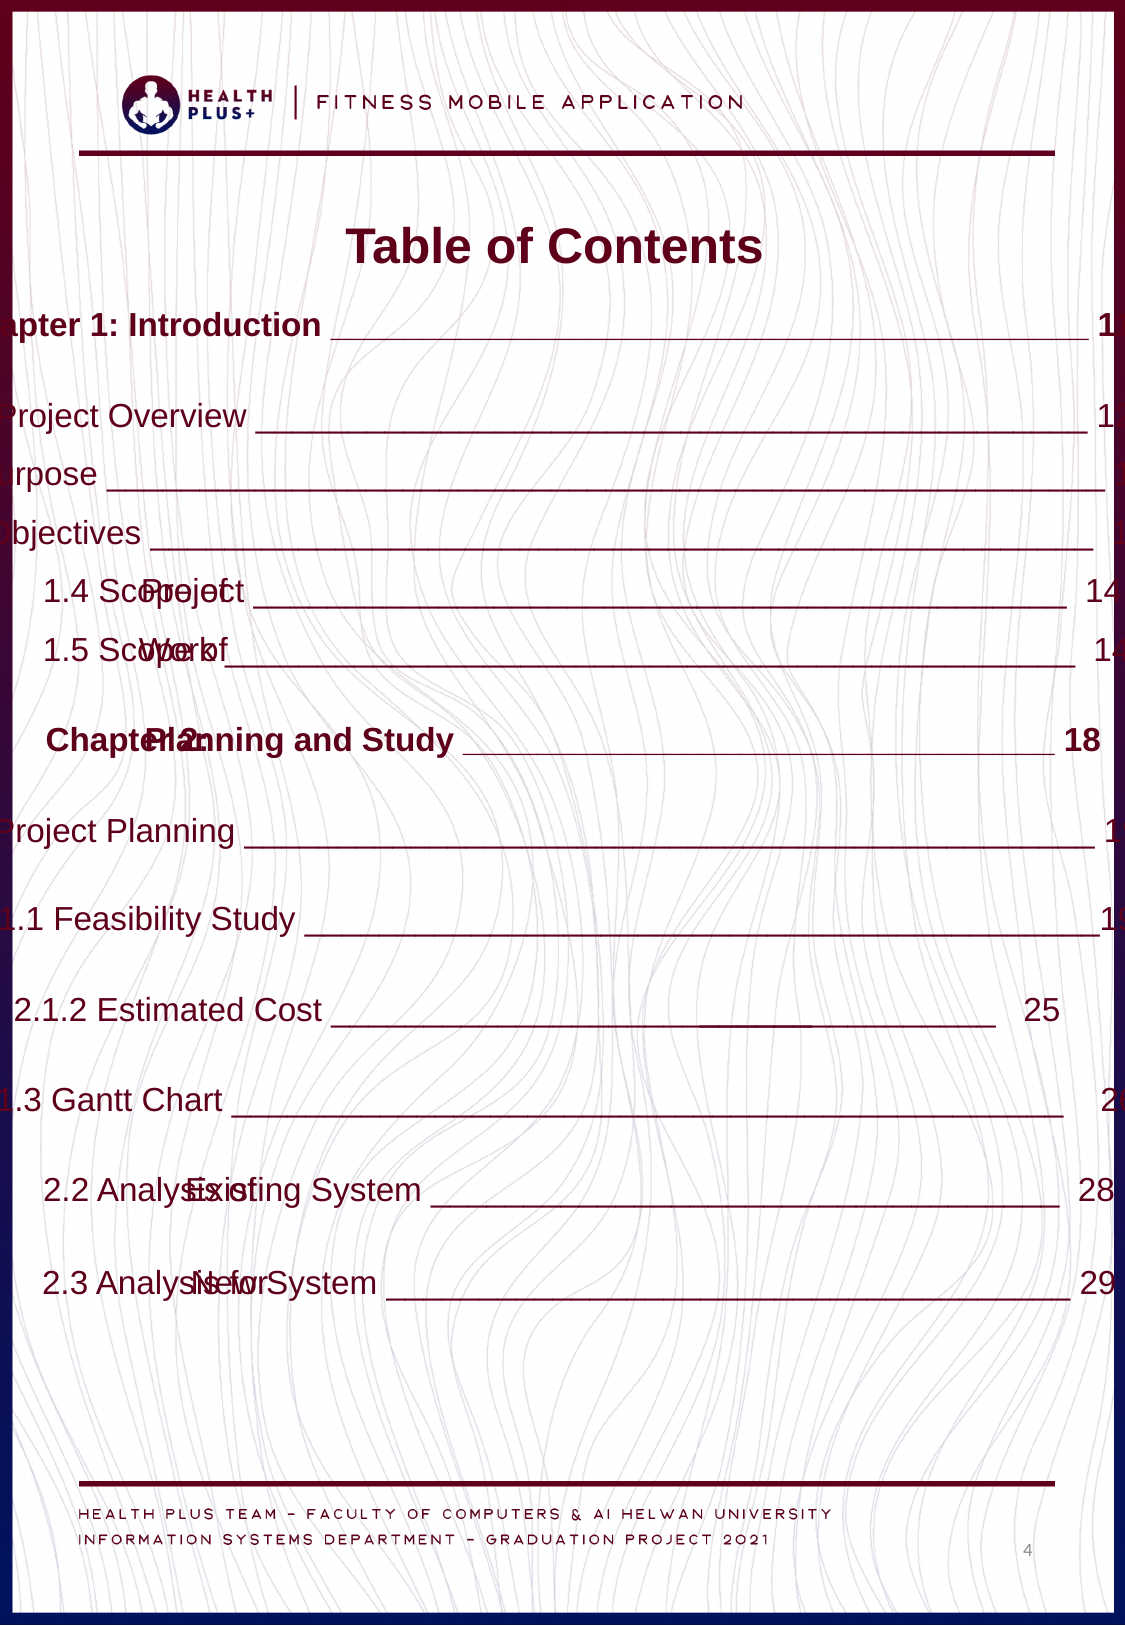

Table of Contents

Chapter 1: Introduction _________________________________________ 11

1.1 Project Overview _____________________________________________ 12

1.2 Purpose ______________________________________________________ 12

1.3 Objectives ___________________________________________________  13

1.4 Scope
of

Project ____________________________________________  14

1.5 Scope
of

Work ______________________________________________  14

Chapter
2:

Planning and Study ________________________________ 18

2.1 Project Planning ______________________________________________ 19

2.1.1 Feasibility Study ___________________________________________19

2.1.2 Estimated Cost __________________________
________________   25

2.1.3 Gantt Chart _____________________________________________    26

2.2 Analysis
of

Existing System __________________________________  28

2.3 Analysis
for
New System _____________________________________ 29

4